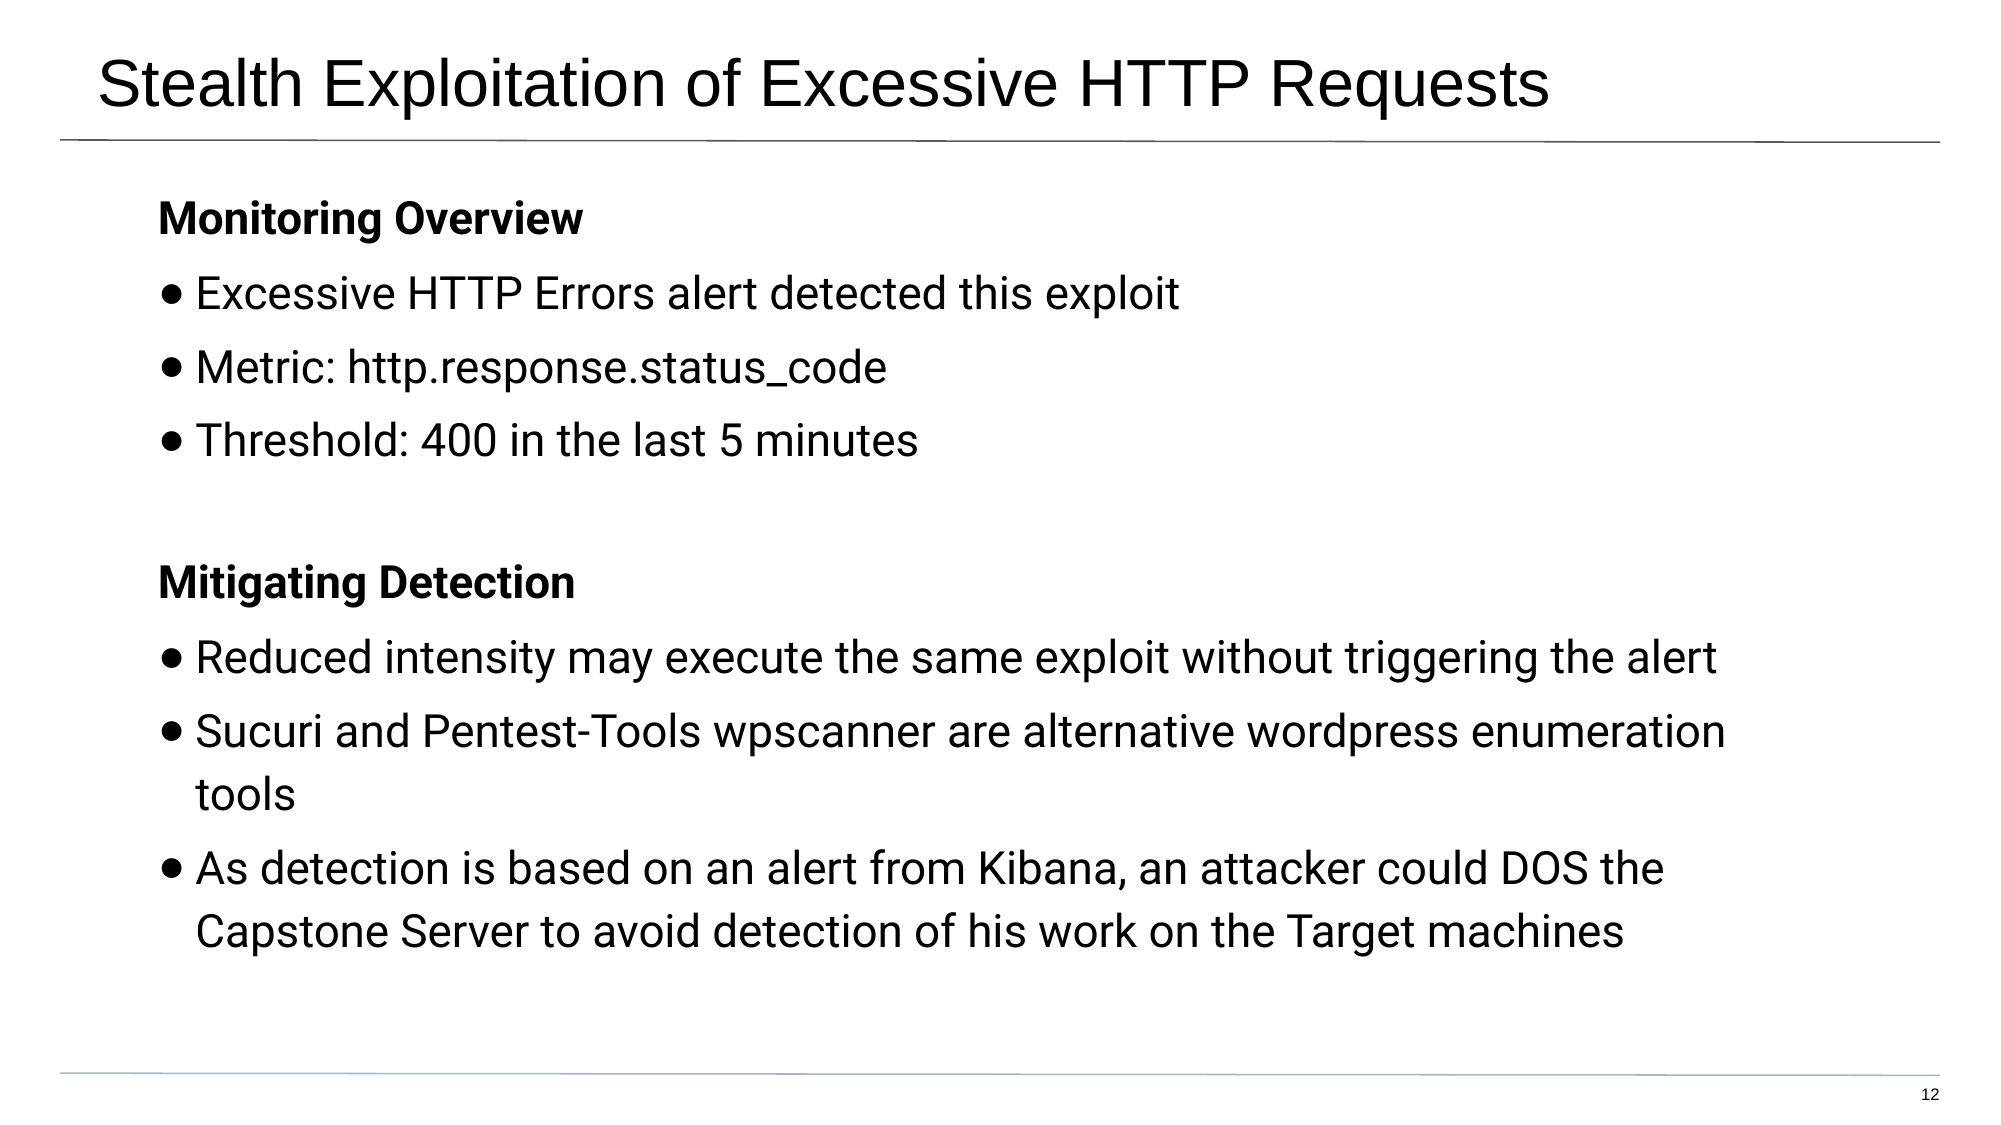

# Stealth Exploitation of Excessive HTTP Requests
Monitoring Overview
Excessive HTTP Errors alert detected this exploit
Metric: http.response.status_code
Threshold: 400 in the last 5 minutes

Mitigating Detection
Reduced intensity may execute the same exploit without triggering the alert
Sucuri and Pentest-Tools wpscanner are alternative wordpress enumeration tools
As detection is based on an alert from Kibana, an attacker could DOS the Capstone Server to avoid detection of his work on the Target machines
12